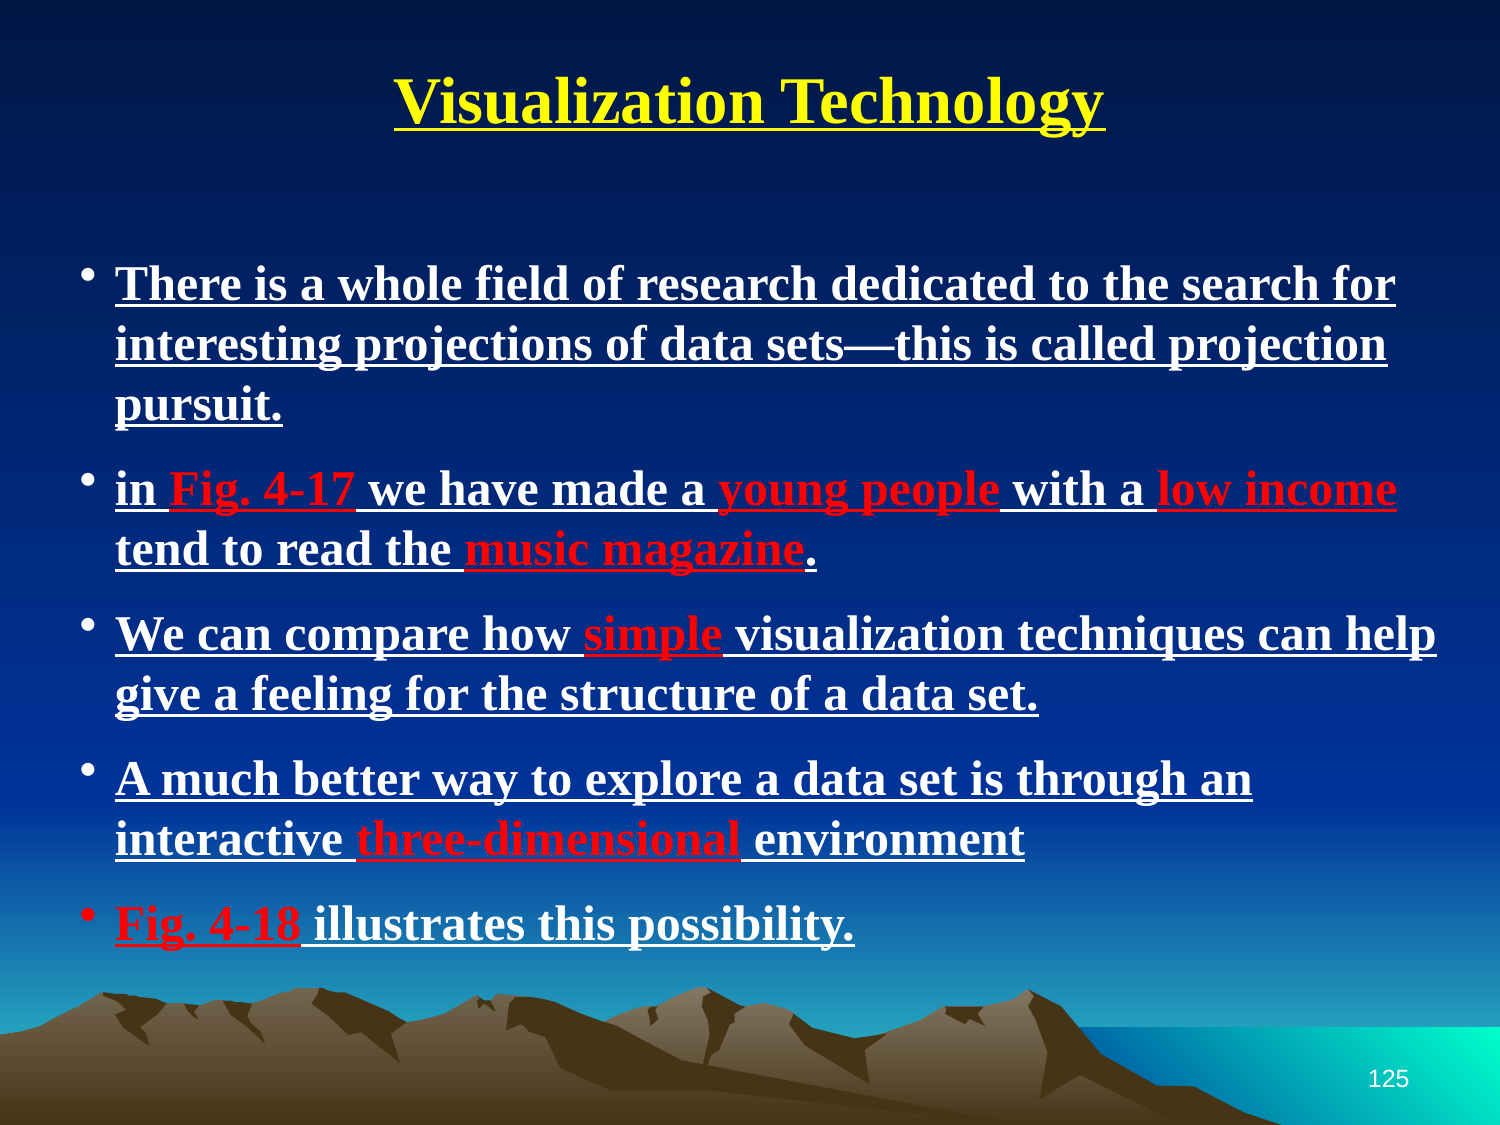

Visualization Technology
There is a whole field of research dedicated to the search for interesting projections of data sets—this is called projection pursuit.
in Fig. 4-17 we have made a young people with a low income tend to read the music magazine.
We can compare how simple visualization techniques can help give a feeling for the structure of a data set.
A much better way to explore a data set is through an interactive three-dimensional environment
Fig. 4-18 illustrates this possibility.
125